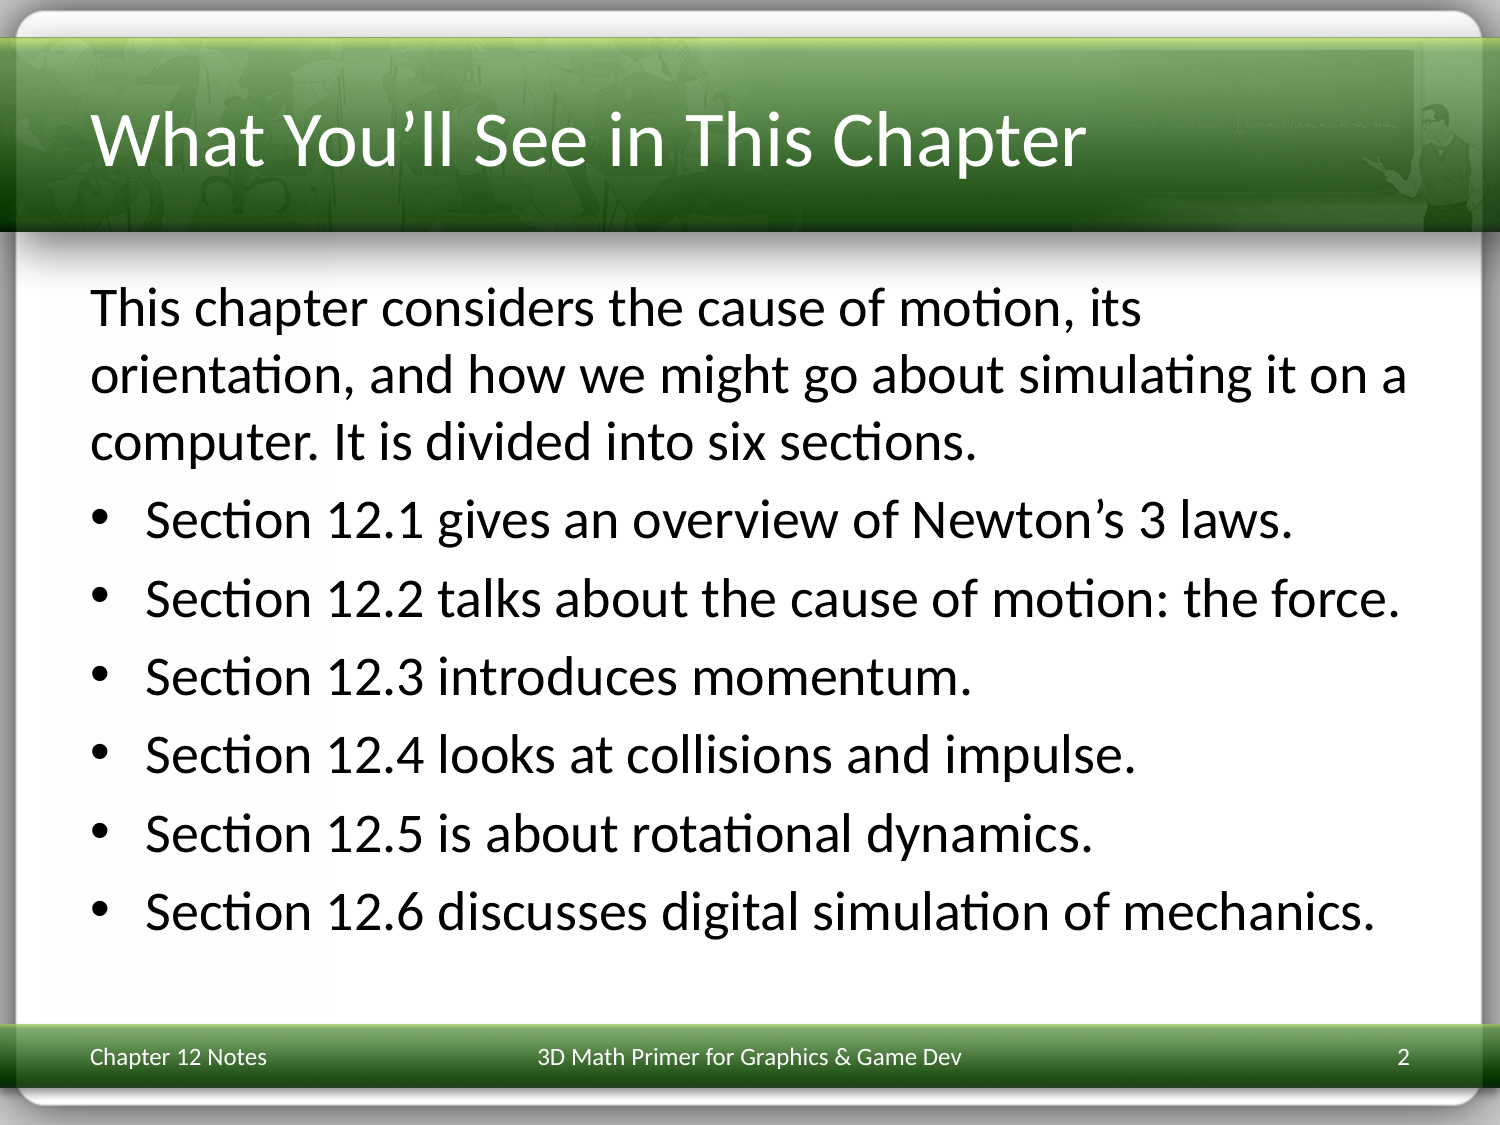

# What You’ll See in This Chapter
This chapter considers the cause of motion, its orientation, and how we might go about simulating it on a computer. It is divided into six sections.
Section 12.1 gives an overview of Newton’s 3 laws.
Section 12.2 talks about the cause of motion: the force.
Section 12.3 introduces momentum.
Section 12.4 looks at collisions and impulse.
Section 12.5 is about rotational dynamics.
Section 12.6 discusses digital simulation of mechanics.

Chapter 12 Notes
3D Math Primer for Graphics & Game Dev
2